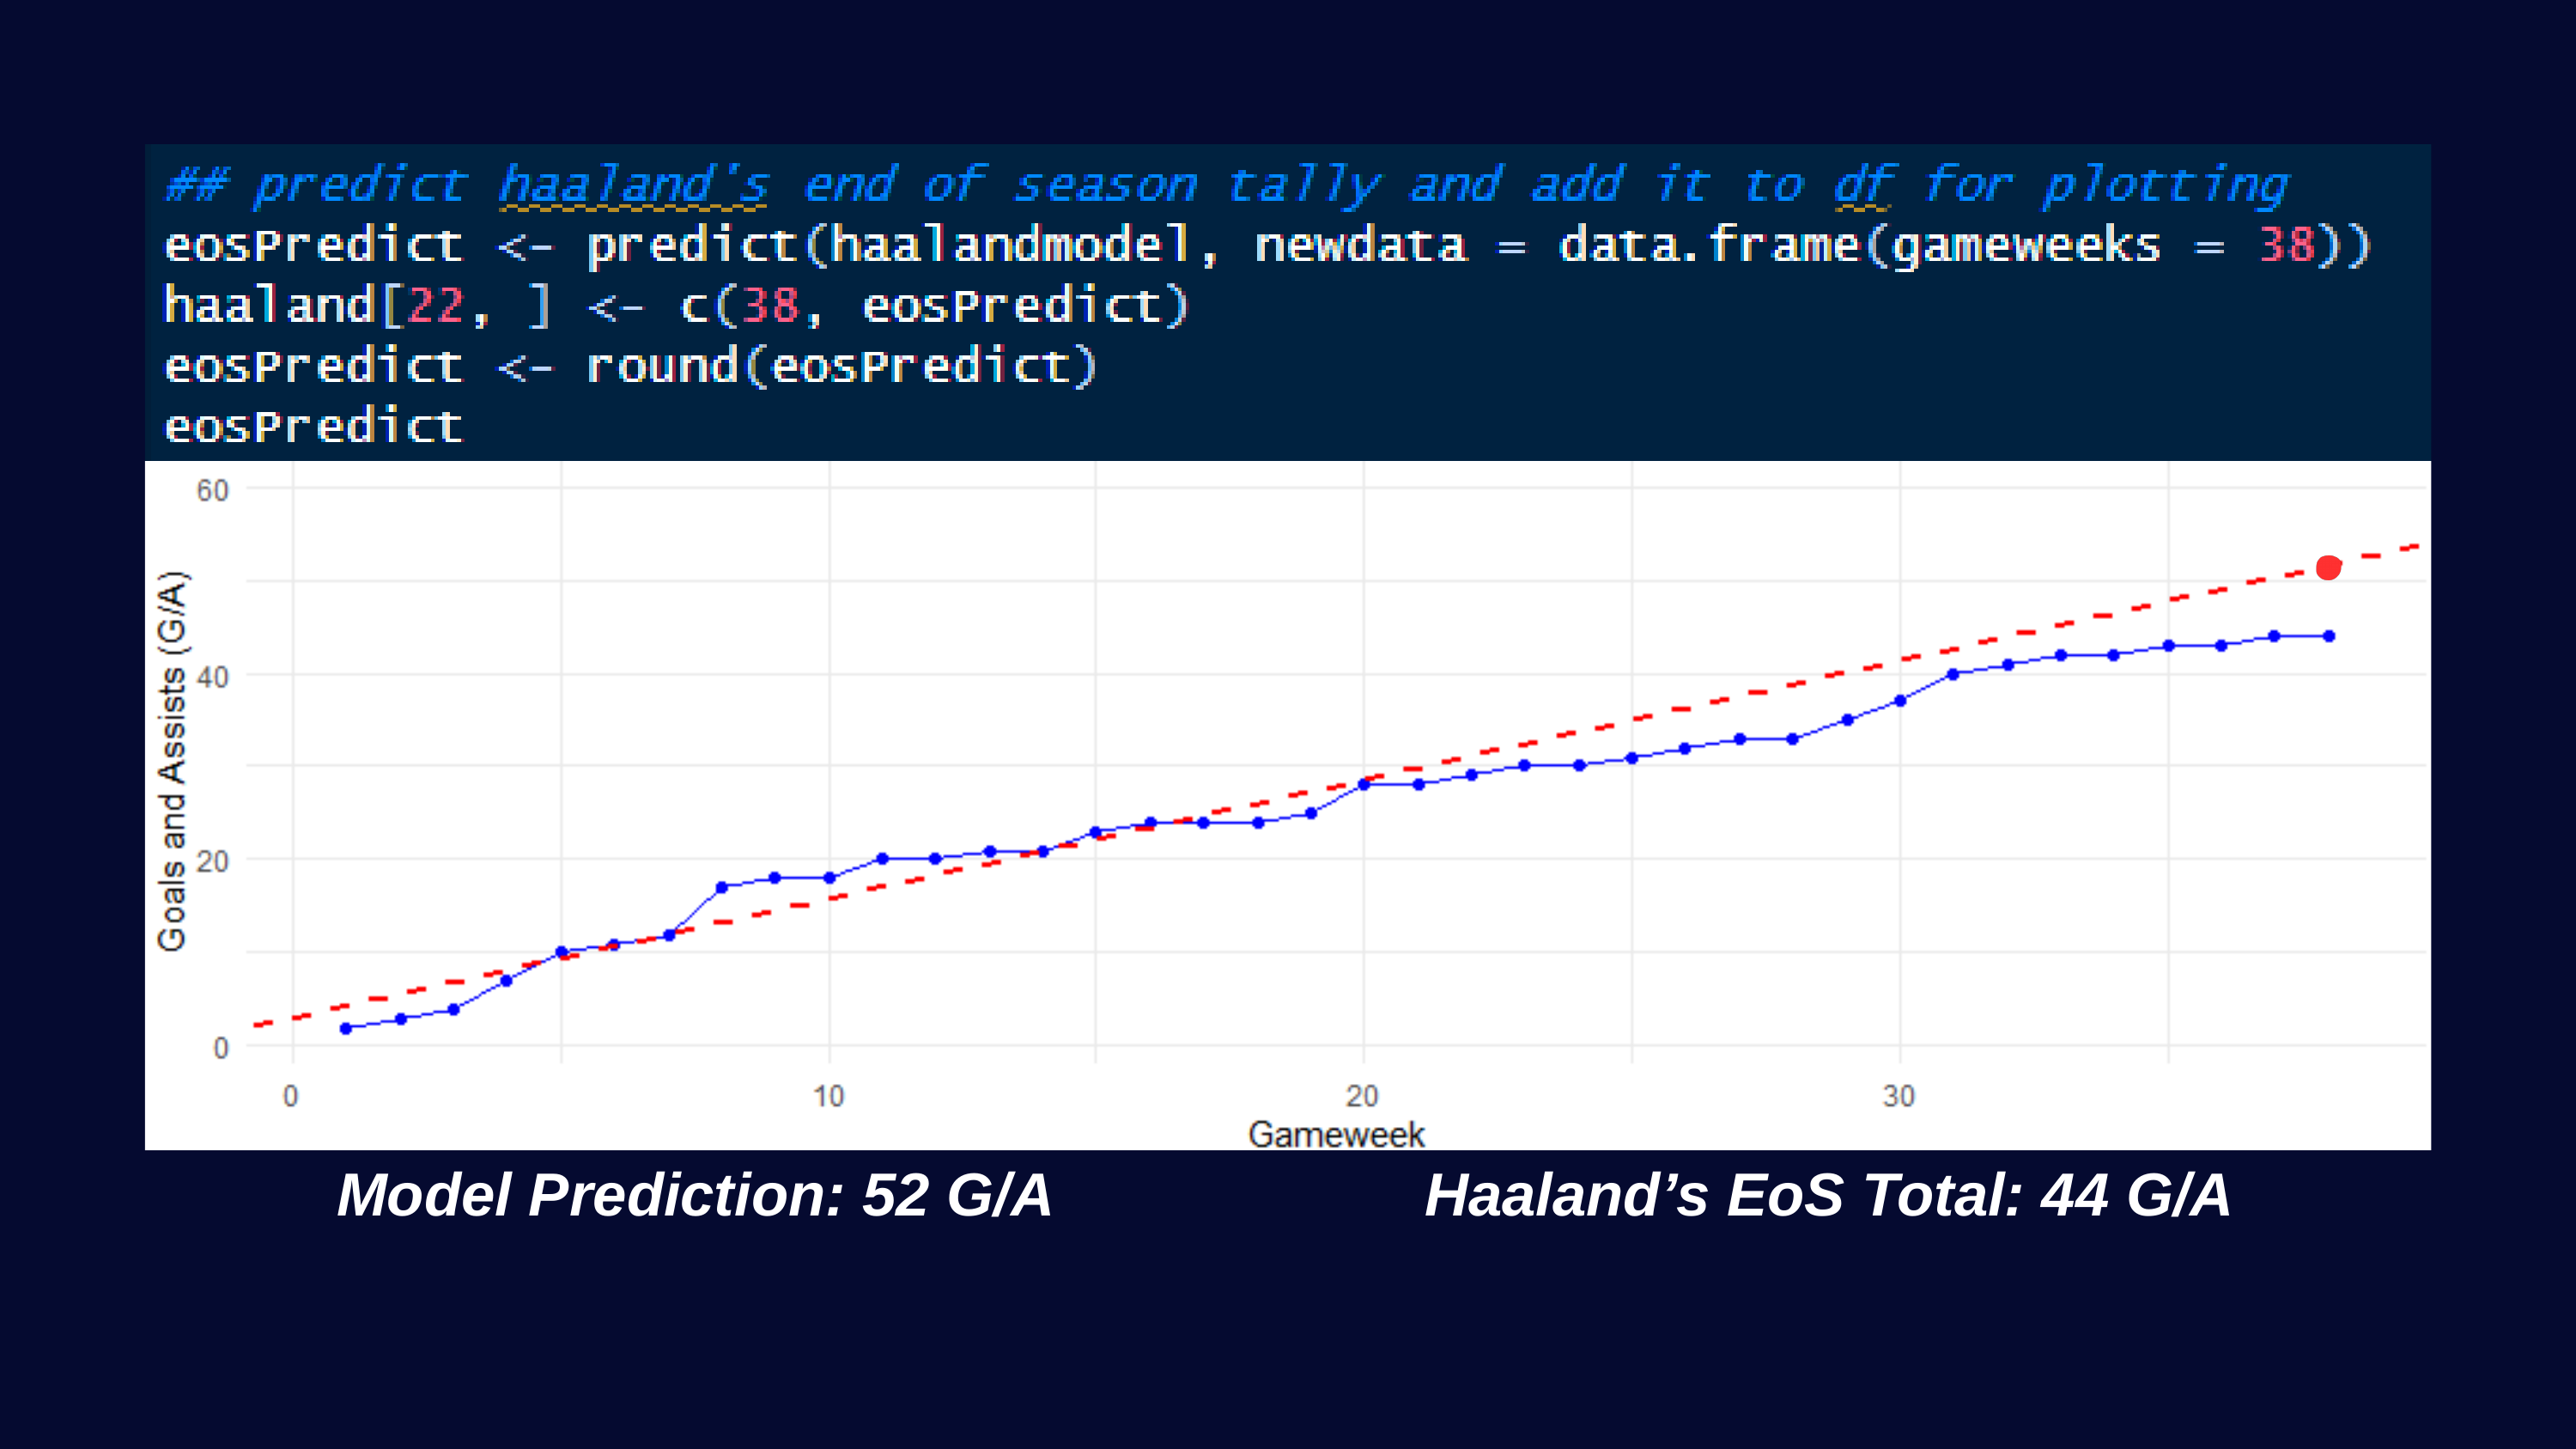

Model Prediction: 52 G/A
Haaland’s EoS Total: 44 G/A